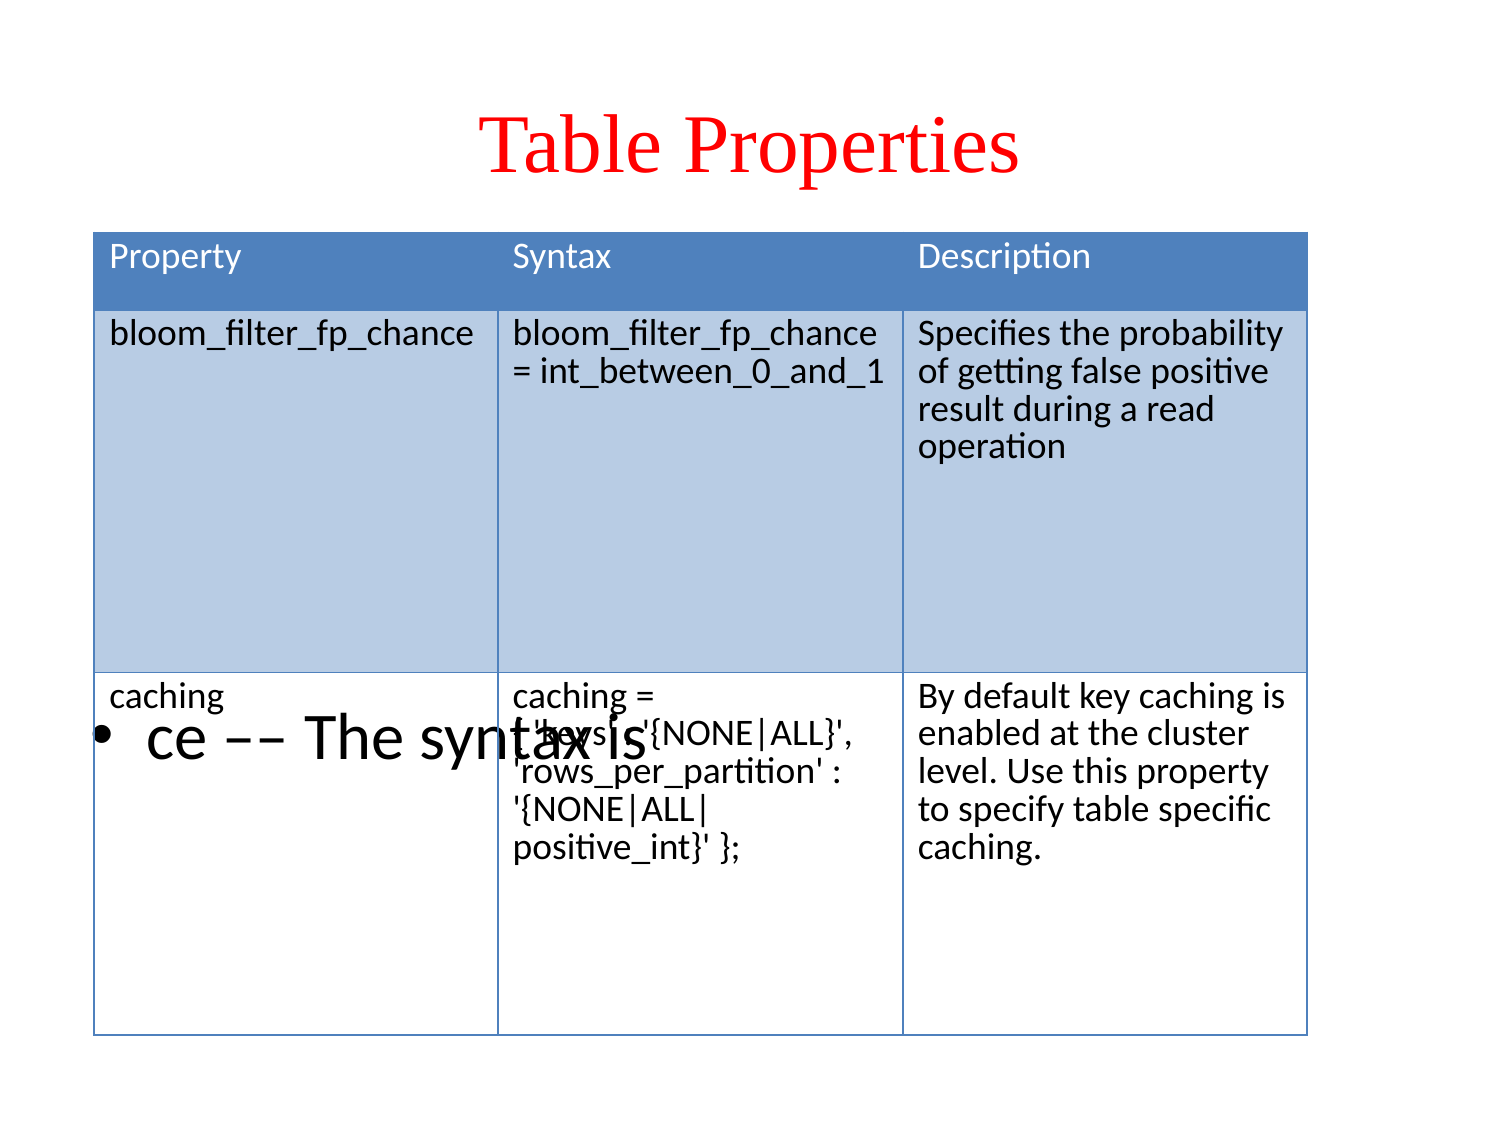

# Table Properties
| Property | Syntax | Description |
| --- | --- | --- |
| bloom\_filter\_fp\_chance | bloom\_filter\_fp\_chance = int\_between\_0\_and\_1 | Specifies the probability of getting false positive result during a read operation |
| caching | caching = { 'keys' : '{NONE|ALL}', 'rows\_per\_partition' : '{NONE|ALL|positive\_int}' }; | By default key caching is enabled at the cluster level. Use this property to specify table specific caching. |
ce –– The syntax is